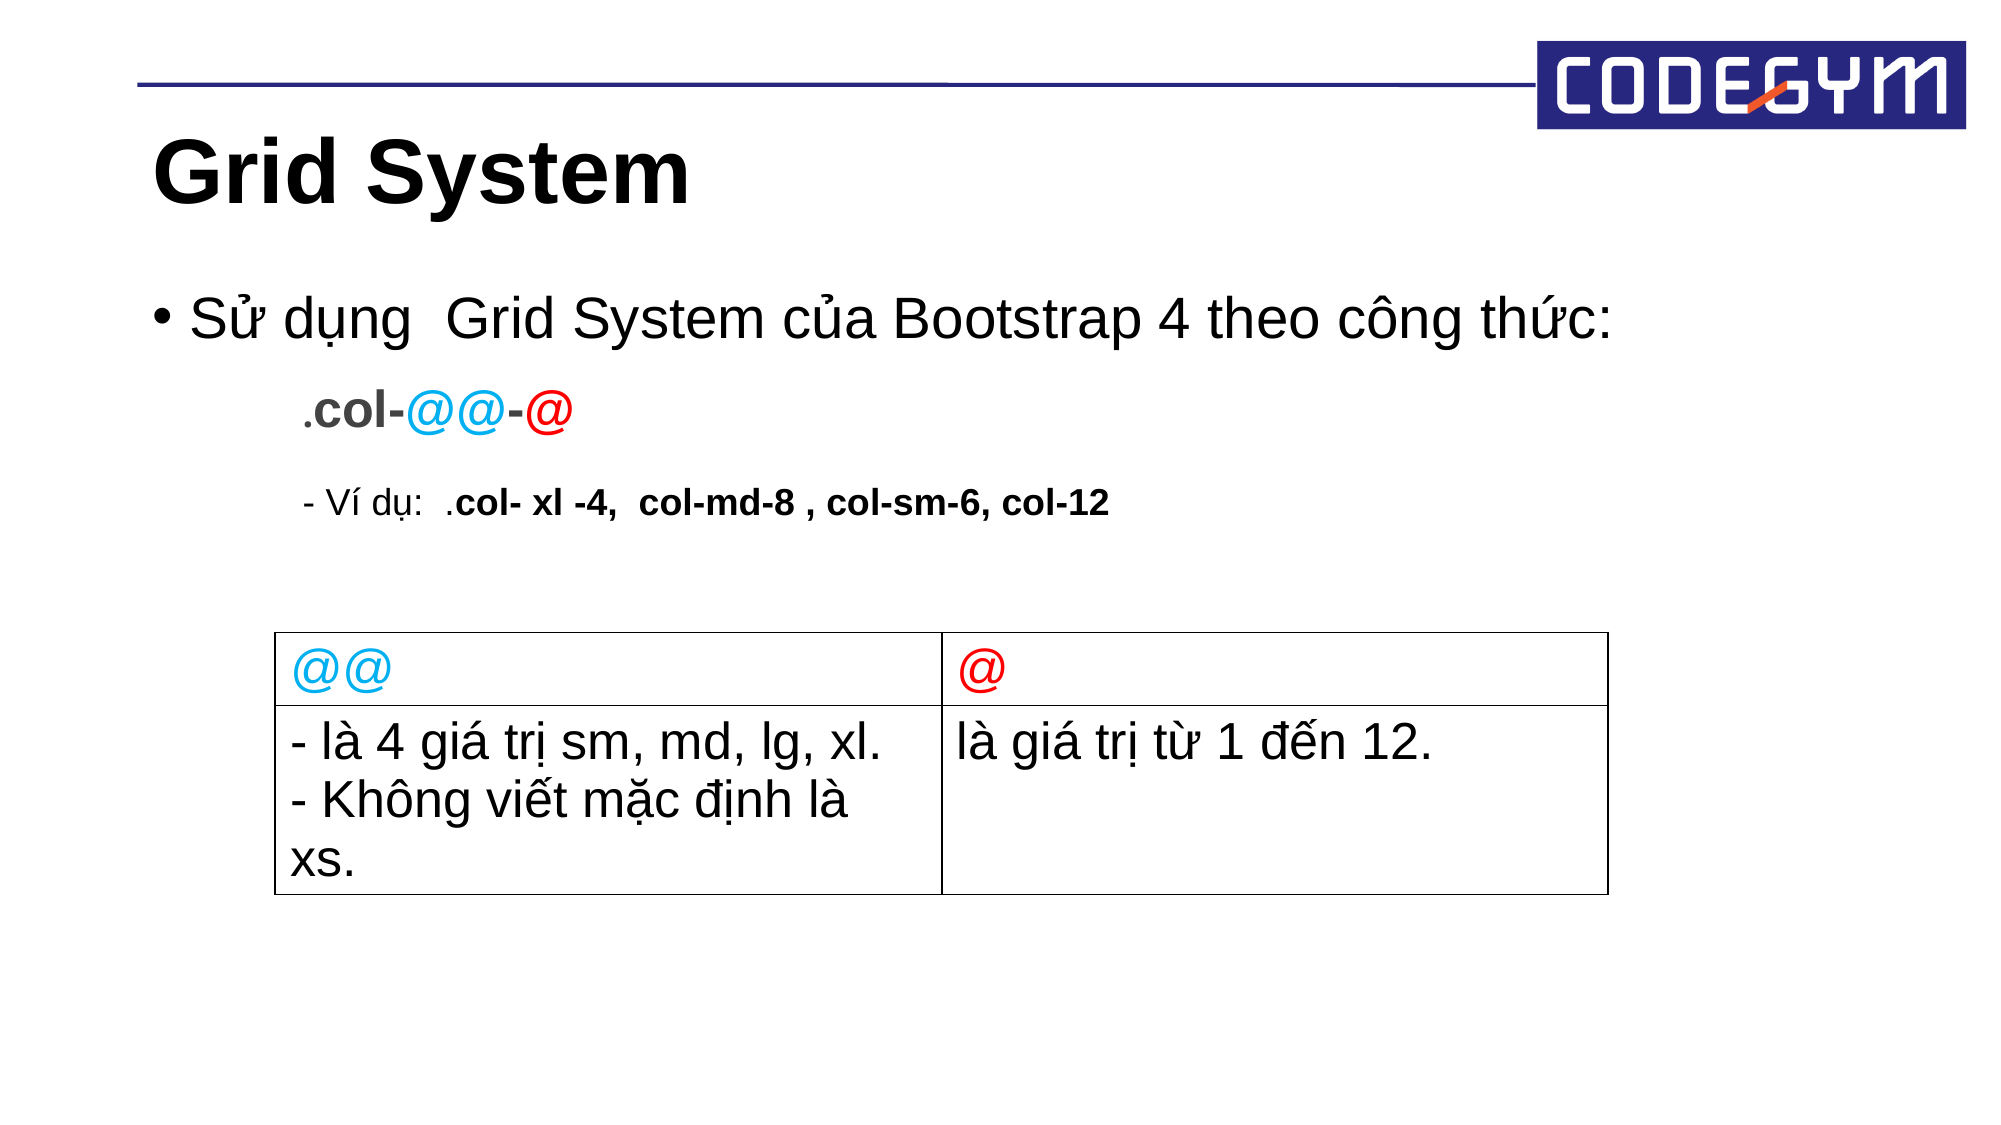

Grid System
Sử dụng  Grid System của Bootstrap 4 theo công thức:
   	.col-@@-@
	- Ví dụ:  .col- xl -4,  col-md-8 , col-sm-6, col-12
| @@ | @ |
| --- | --- |
| - là 4 giá trị sm, md, lg, xl. - Không viết mặc định là xs. | là giá trị từ 1 đến 12. |